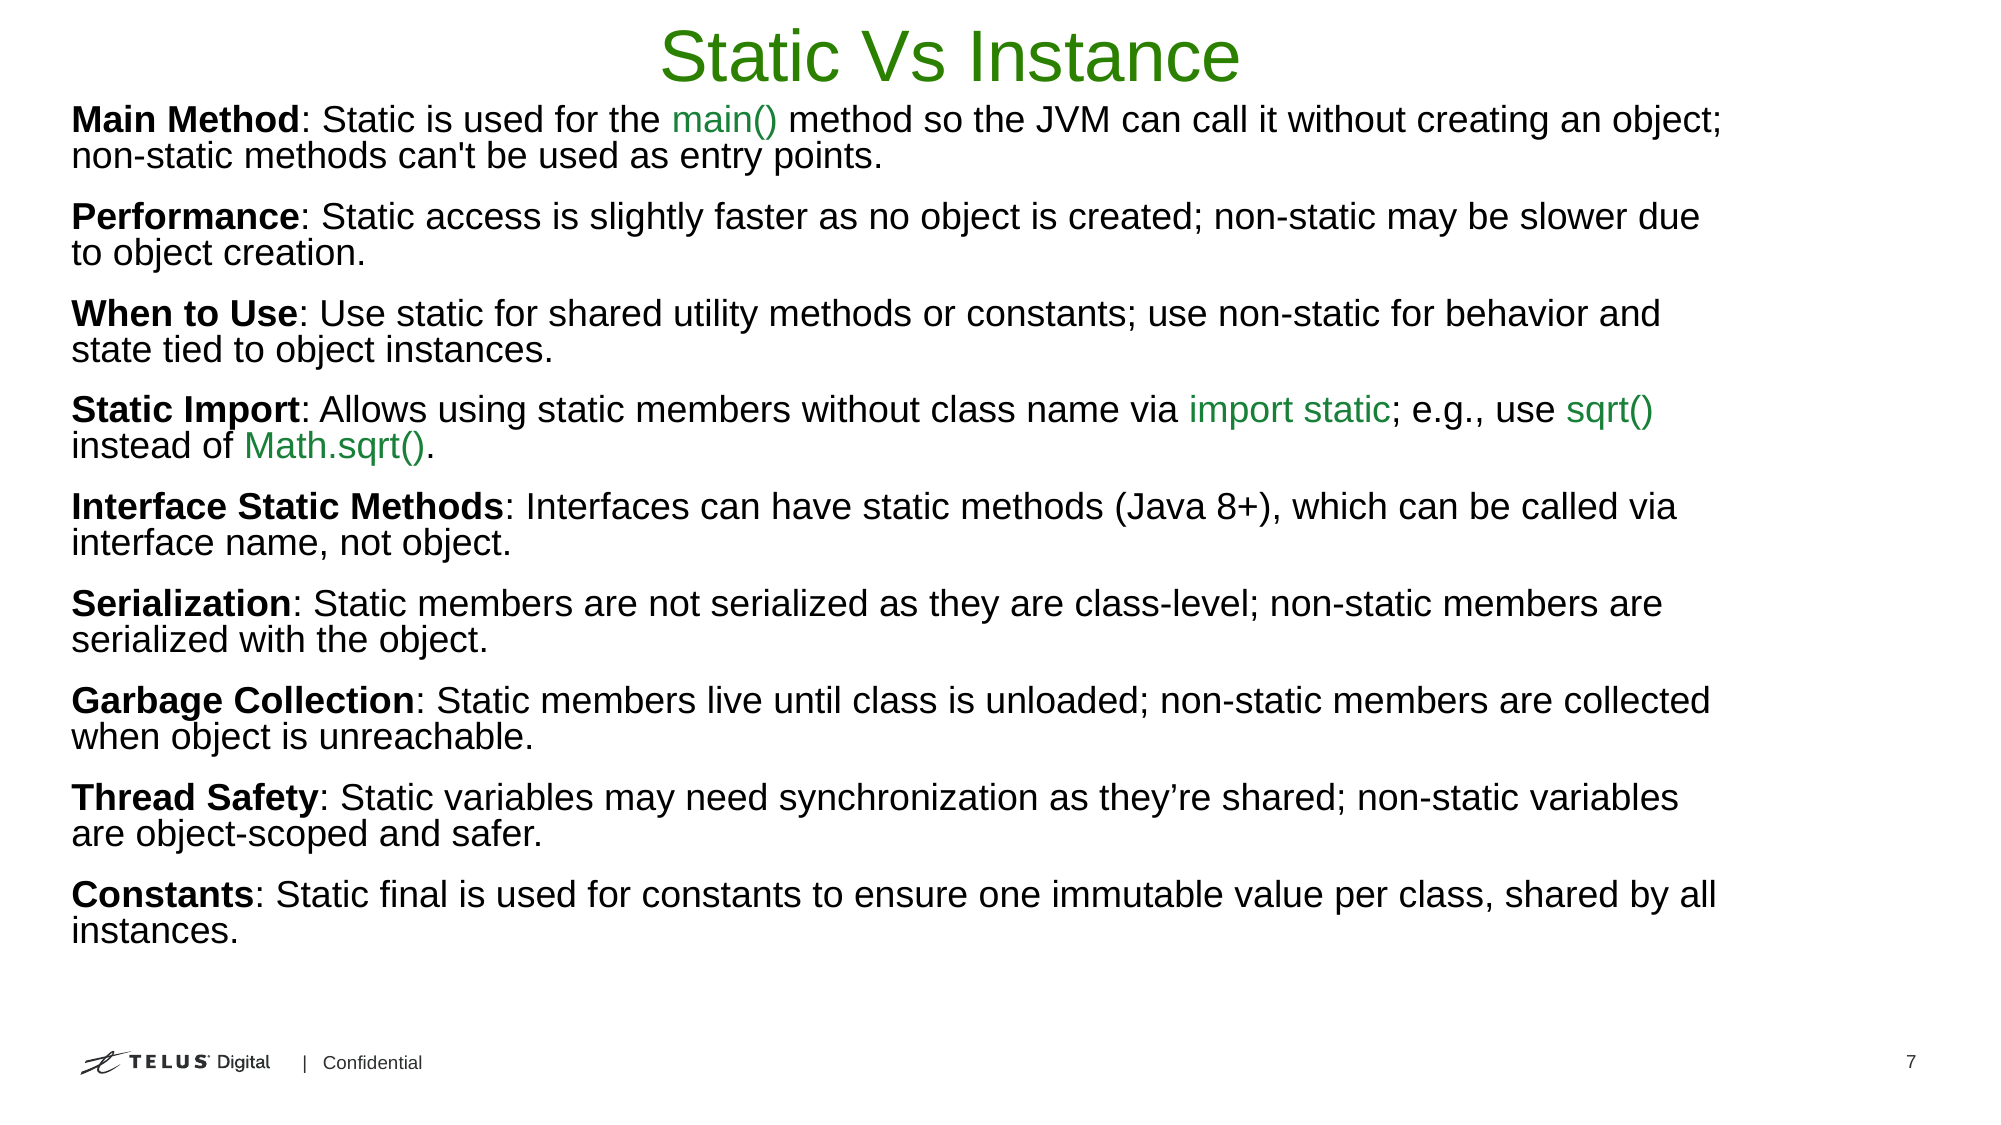

# Static Vs Instance
Main Method: Static is used for the main() method so the JVM can call it without creating an object; non-static methods can't be used as entry points.
Performance: Static access is slightly faster as no object is created; non-static may be slower due to object creation.
When to Use: Use static for shared utility methods or constants; use non-static for behavior and state tied to object instances.
Static Import: Allows using static members without class name via import static; e.g., use sqrt() instead of Math.sqrt().
Interface Static Methods: Interfaces can have static methods (Java 8+), which can be called via interface name, not object.
Serialization: Static members are not serialized as they are class-level; non-static members are serialized with the object.
Garbage Collection: Static members live until class is unloaded; non-static members are collected when object is unreachable.
Thread Safety: Static variables may need synchronization as they’re shared; non-static variables are object-scoped and safer.
Constants: Static final is used for constants to ensure one immutable value per class, shared by all instances.